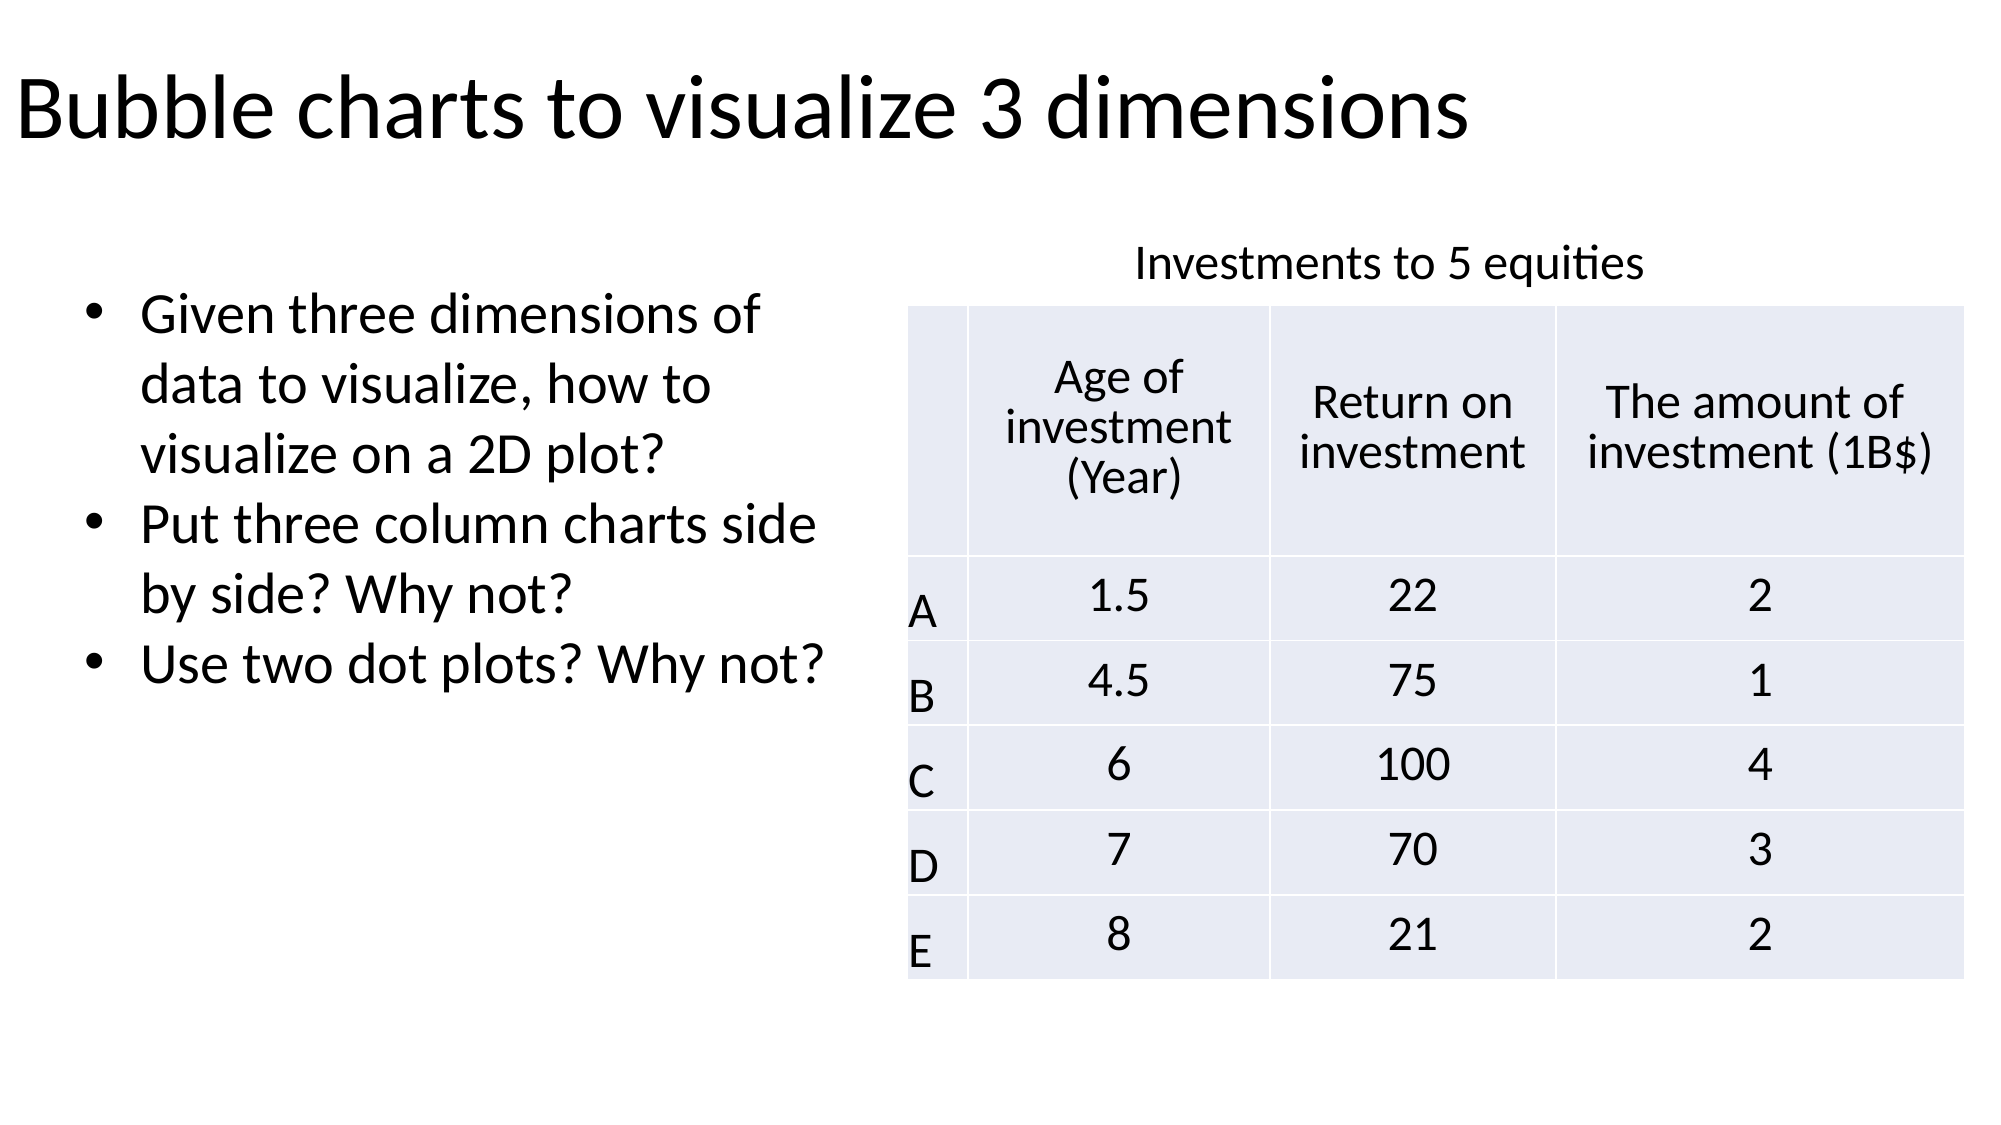

# Bubble charts to visualize 3 dimensions
Investments to 5 equities
Given three dimensions of data to visualize, how to visualize on a 2D plot?
Put three column charts side by side? Why not?
Use two dot plots? Why not?
|  | Age of investment (Year) | Return on investment | The amount of investment (1B$) |
| --- | --- | --- | --- |
| A | 1.5 | 22 | 2 |
| B | 4.5 | 75 | 1 |
| C | 6 | 100 | 4 |
| D | 7 | 70 | 3 |
| E | 8 | 21 | 2 |